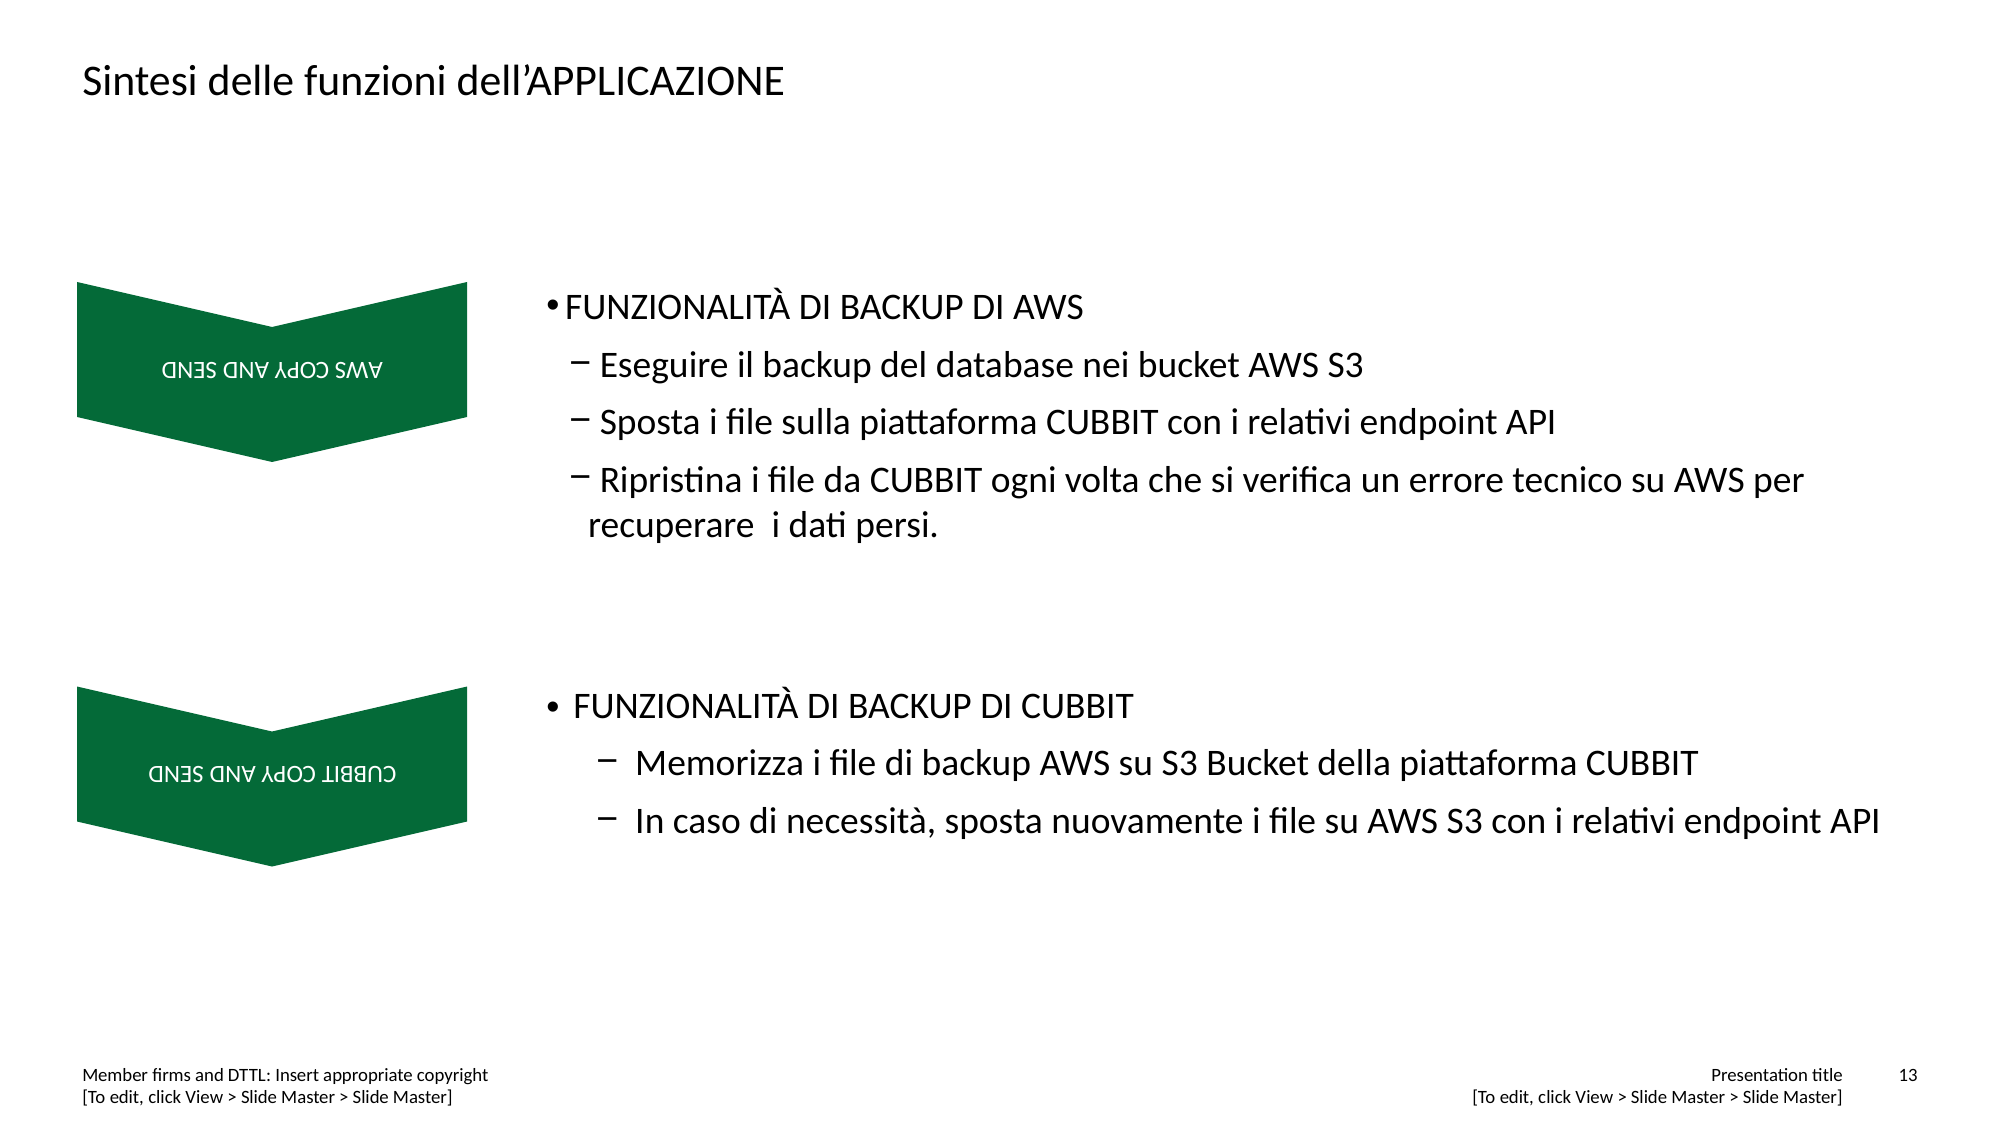

# Sintesi delle funzioni dell’APPLICAZIONE
AWS COPY AND SEND
FUNZIONALITÀ DI BACKUP DI AWS
 Eseguire il backup del database nei bucket AWS S3
 Sposta i file sulla piattaforma CUBBIT con i relativi endpoint API
 Ripristina i file da CUBBIT ogni volta che si verifica un errore tecnico su AWS per recuperare  i dati persi.
CUBBIT COPY AND SEND

FUNZIONALITÀ DI BACKUP DI CUBBIT
  Memorizza i file di backup AWS su S3 Bucket della piattaforma CUBBIT
  In caso di necessità, sposta nuovamente i file su AWS S3 con i relativi endpoint API